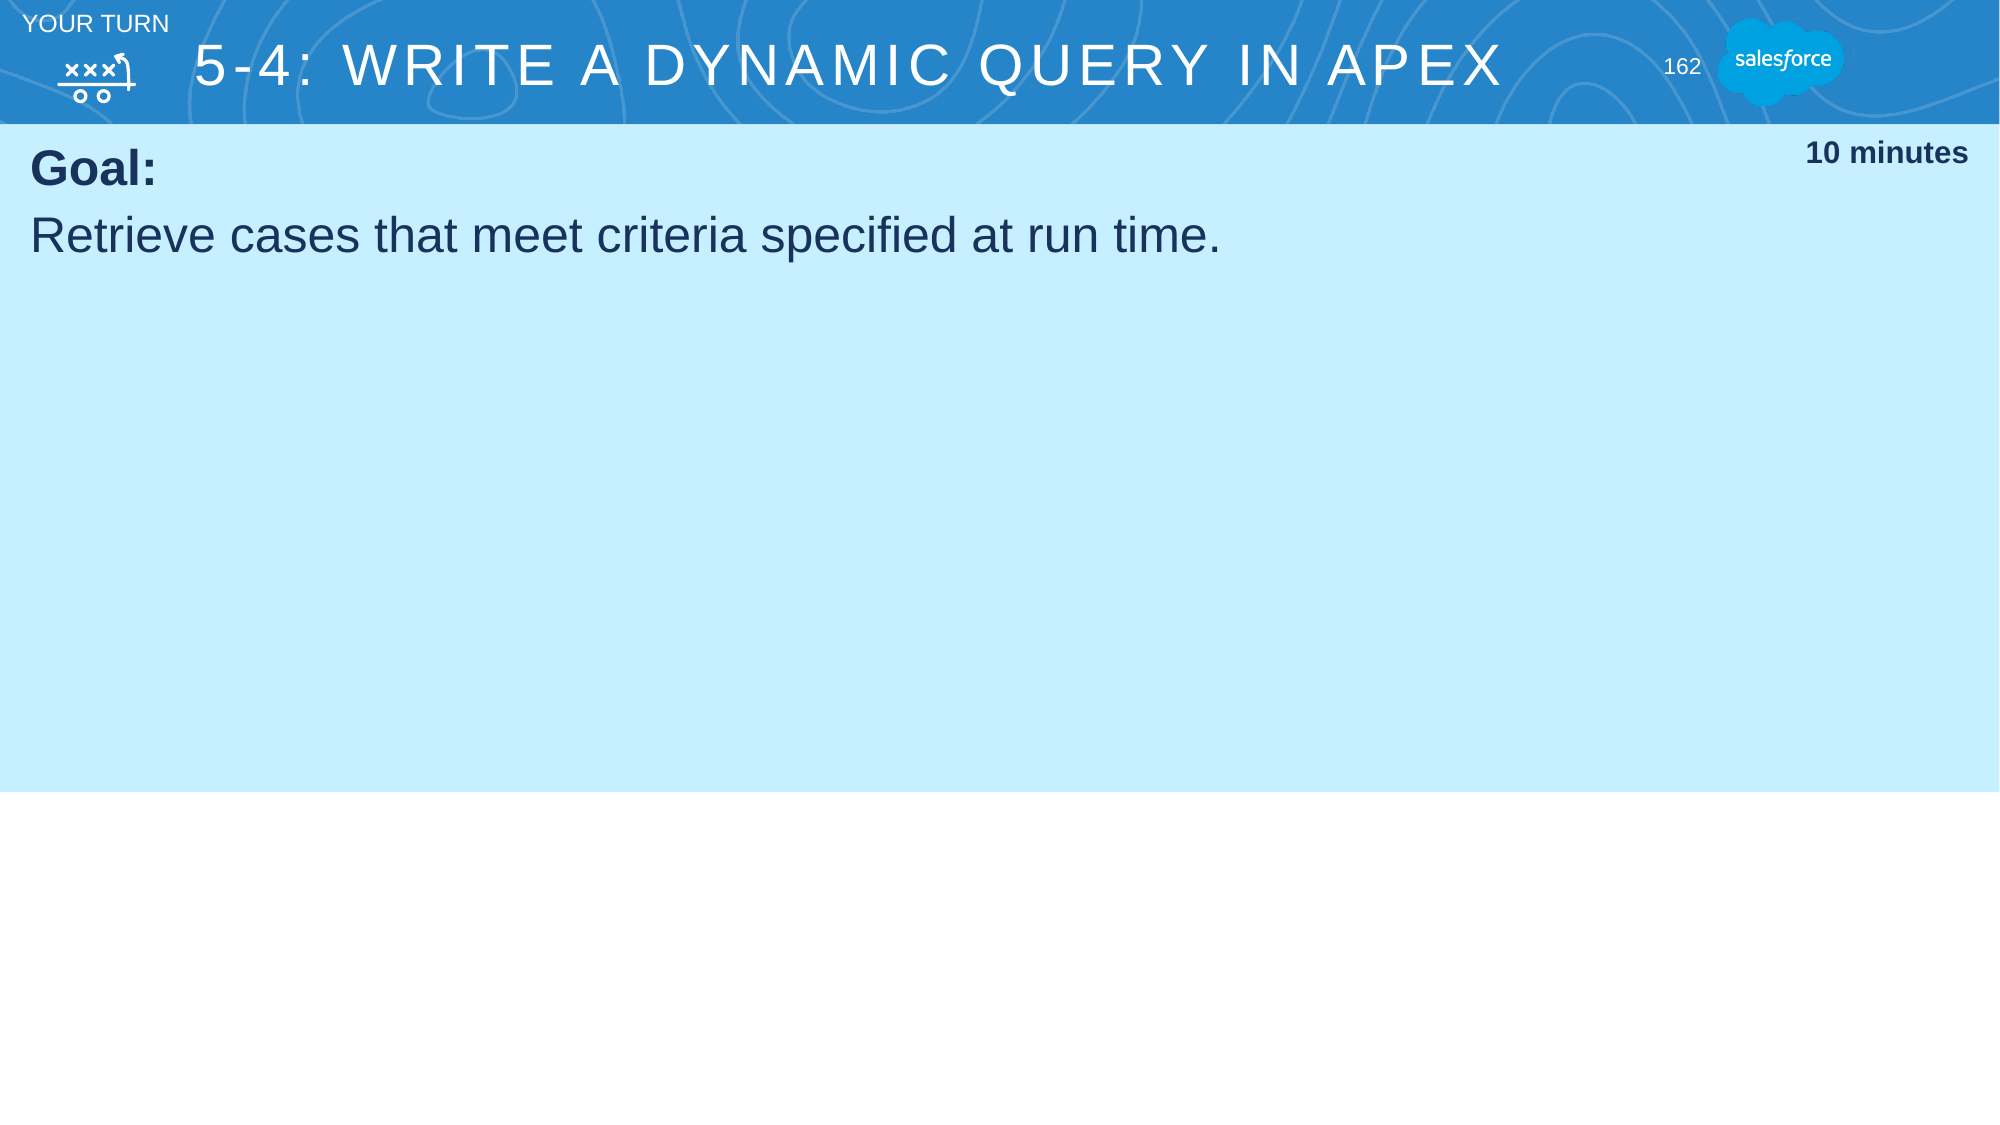

# 5-4: Write a Dynamic Query in Apex
YOUR TURN
162
Goal:
Retrieve cases that meet criteria specified at run time.
10 minutes
Tasks:
Use a bound variable to specify filter criteria.
Use Database.query() to repair the code from Task 1.
(Optional) Use a bound variable to query by record type.